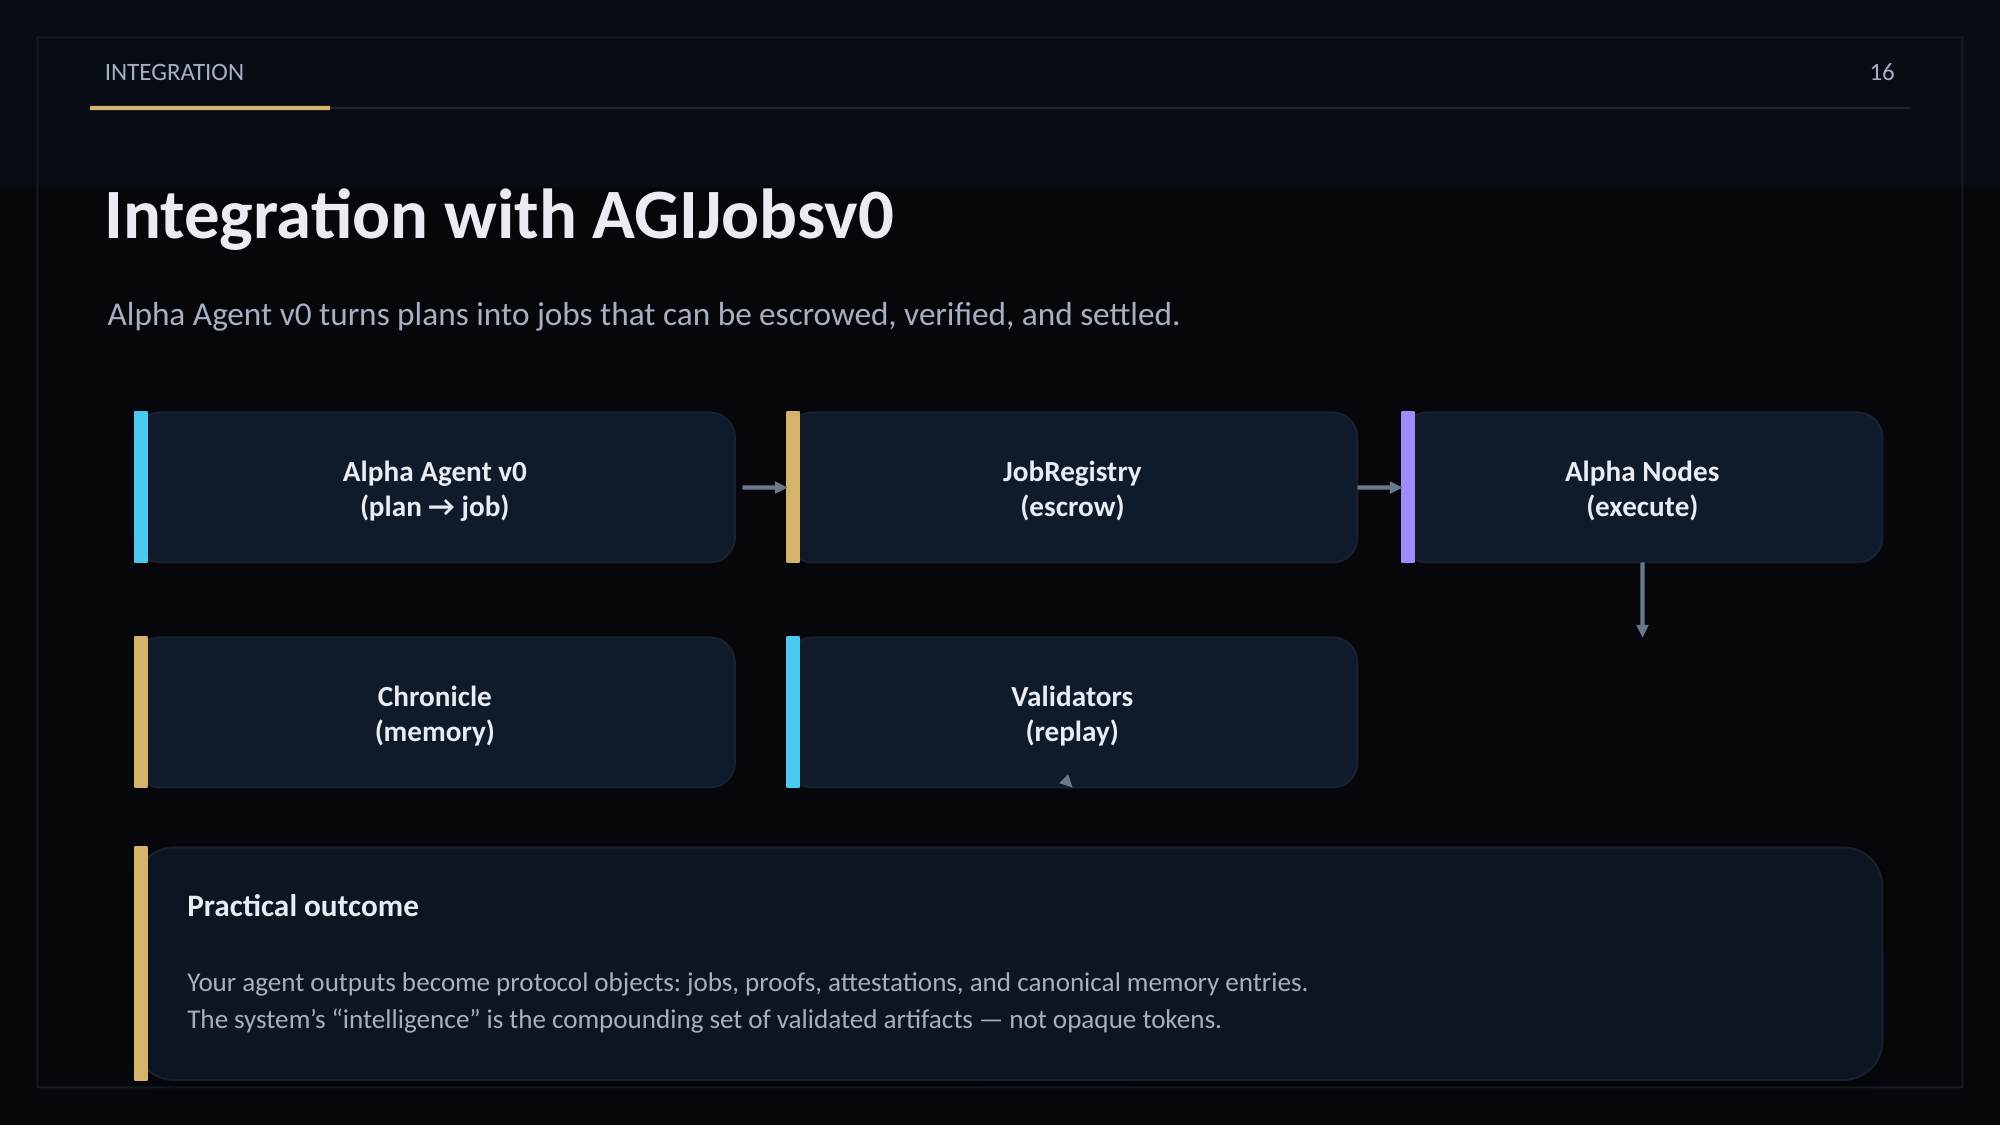

INTEGRATION
16

Integration with AGIJobsv0
Alpha Agent v0 turns plans into jobs that can be escrowed, verified, and settled.

Alpha Agent v0
(plan → job)
JobRegistry
(escrow)
Alpha Nodes
(execute)

Chronicle
(memory)
Validators
(replay)

Practical outcome
Your agent outputs become protocol objects: jobs, proofs, attestations, and canonical memory entries.
The system’s “intelligence” is the compounding set of validated artifacts — not opaque tokens.